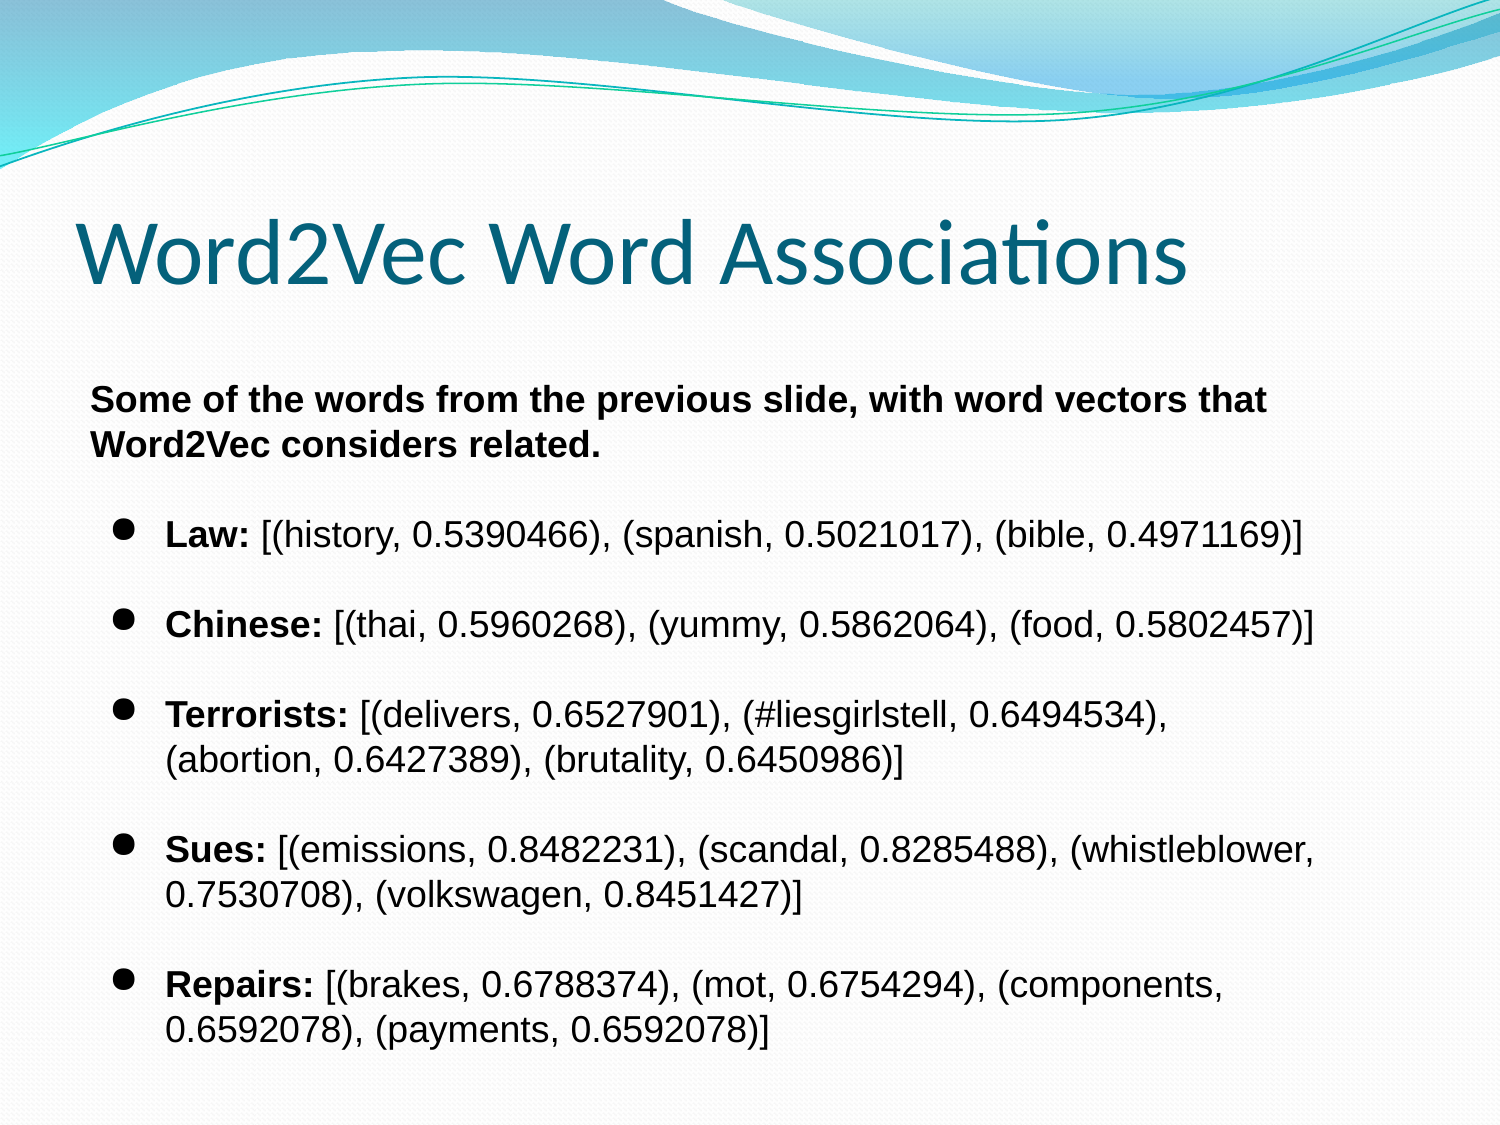

# Word2Vec Word Associations
Some of the words from the previous slide, with word vectors that Word2Vec considers related.

Law: [(history, 0.5390466), (spanish, 0.5021017), (bible, 0.4971169)]

Chinese: [(thai, 0.5960268), (yummy, 0.5862064), (food, 0.5802457)]

Terrorists: [(delivers, 0.6527901), (#liesgirlstell, 0.6494534), (abortion, 0.6427389), (brutality, 0.6450986)]

Sues: [(emissions, 0.8482231), (scandal, 0.8285488), (whistleblower, 0.7530708), (volkswagen, 0.8451427)]

Repairs: [(brakes, 0.6788374), (mot, 0.6754294), (components, 0.6592078), (payments, 0.6592078)]